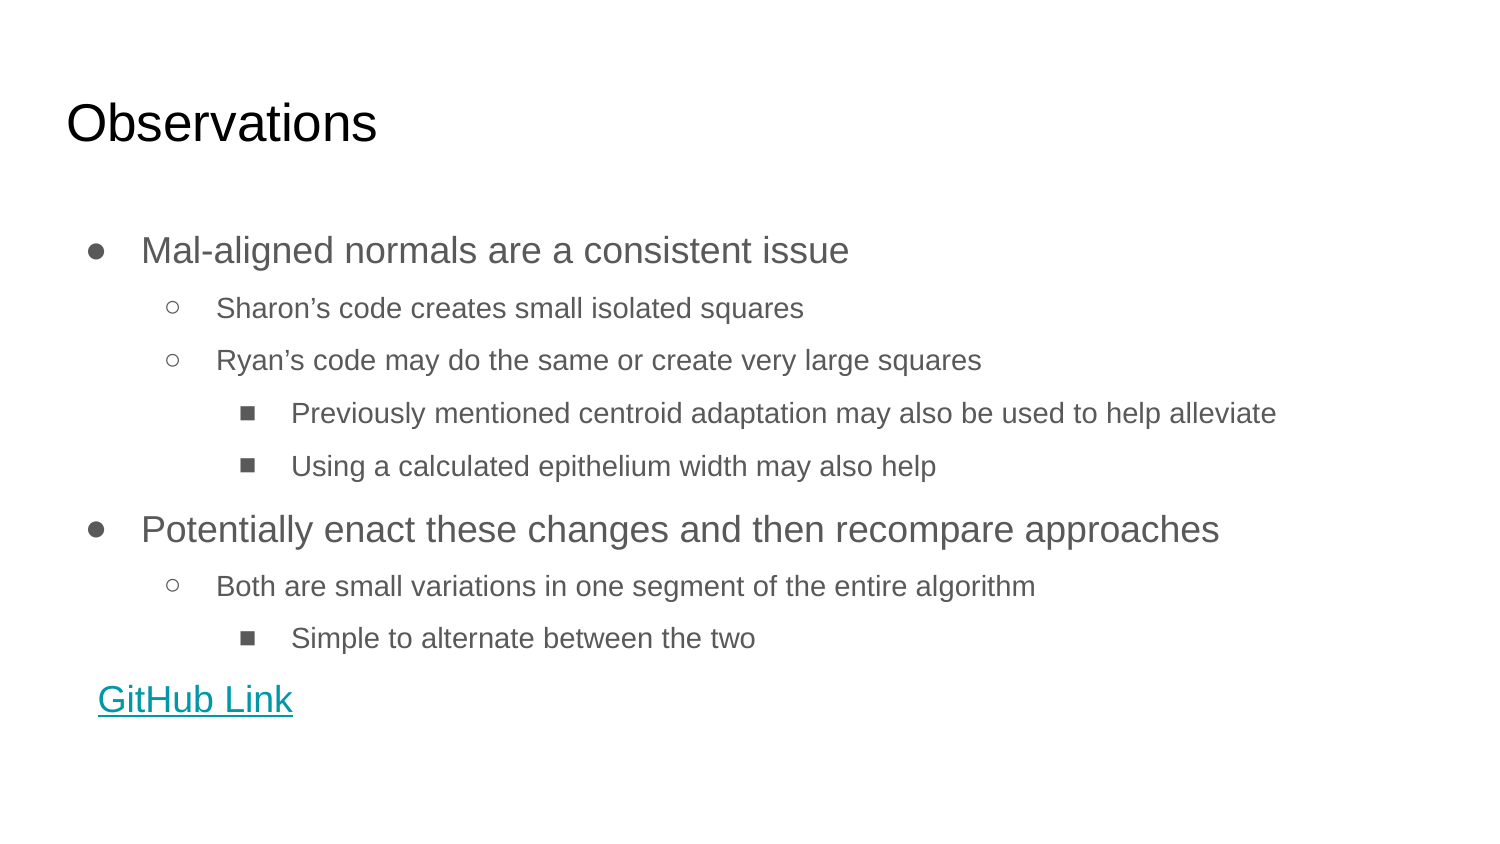

# Observations
Mal-aligned normals are a consistent issue
Sharon’s code creates small isolated squares
Ryan’s code may do the same or create very large squares
Previously mentioned centroid adaptation may also be used to help alleviate
Using a calculated epithelium width may also help
Potentially enact these changes and then recompare approaches
Both are small variations in one segment of the entire algorithm
Simple to alternate between the two
GitHub Link